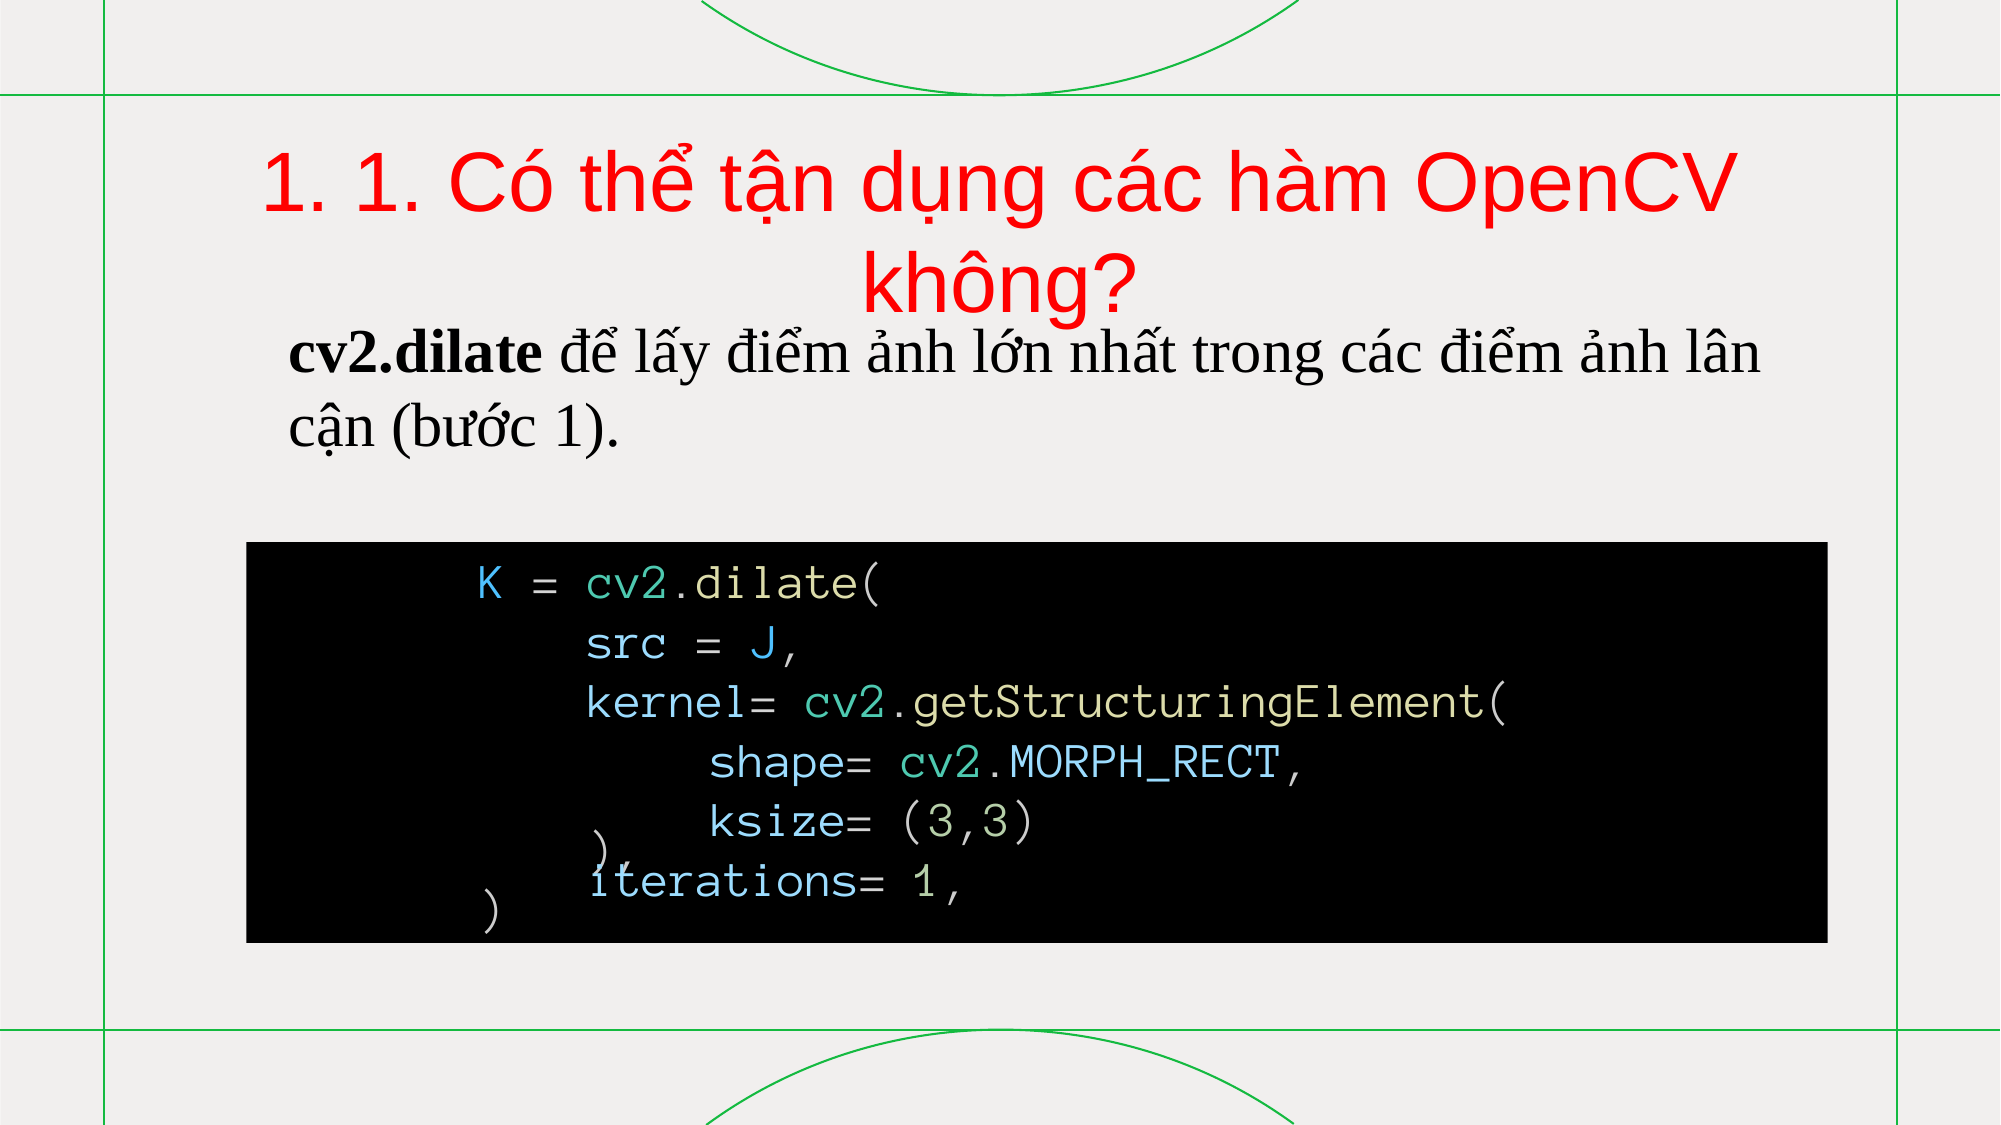

# 1. 1. Có thể tận dụng các hàm OpenCV không?
cv2.dilate để lấy điểm ảnh lớn nhất trong các điểm ảnh lân cận (bước 1).

        K = cv2.dilate(

            src = J,

            kernel= cv2.getStructuringElement(

			shape= cv2.MORPH_RECT,

			ksize= (3,3)
            ),
            iterations= 1,
        )